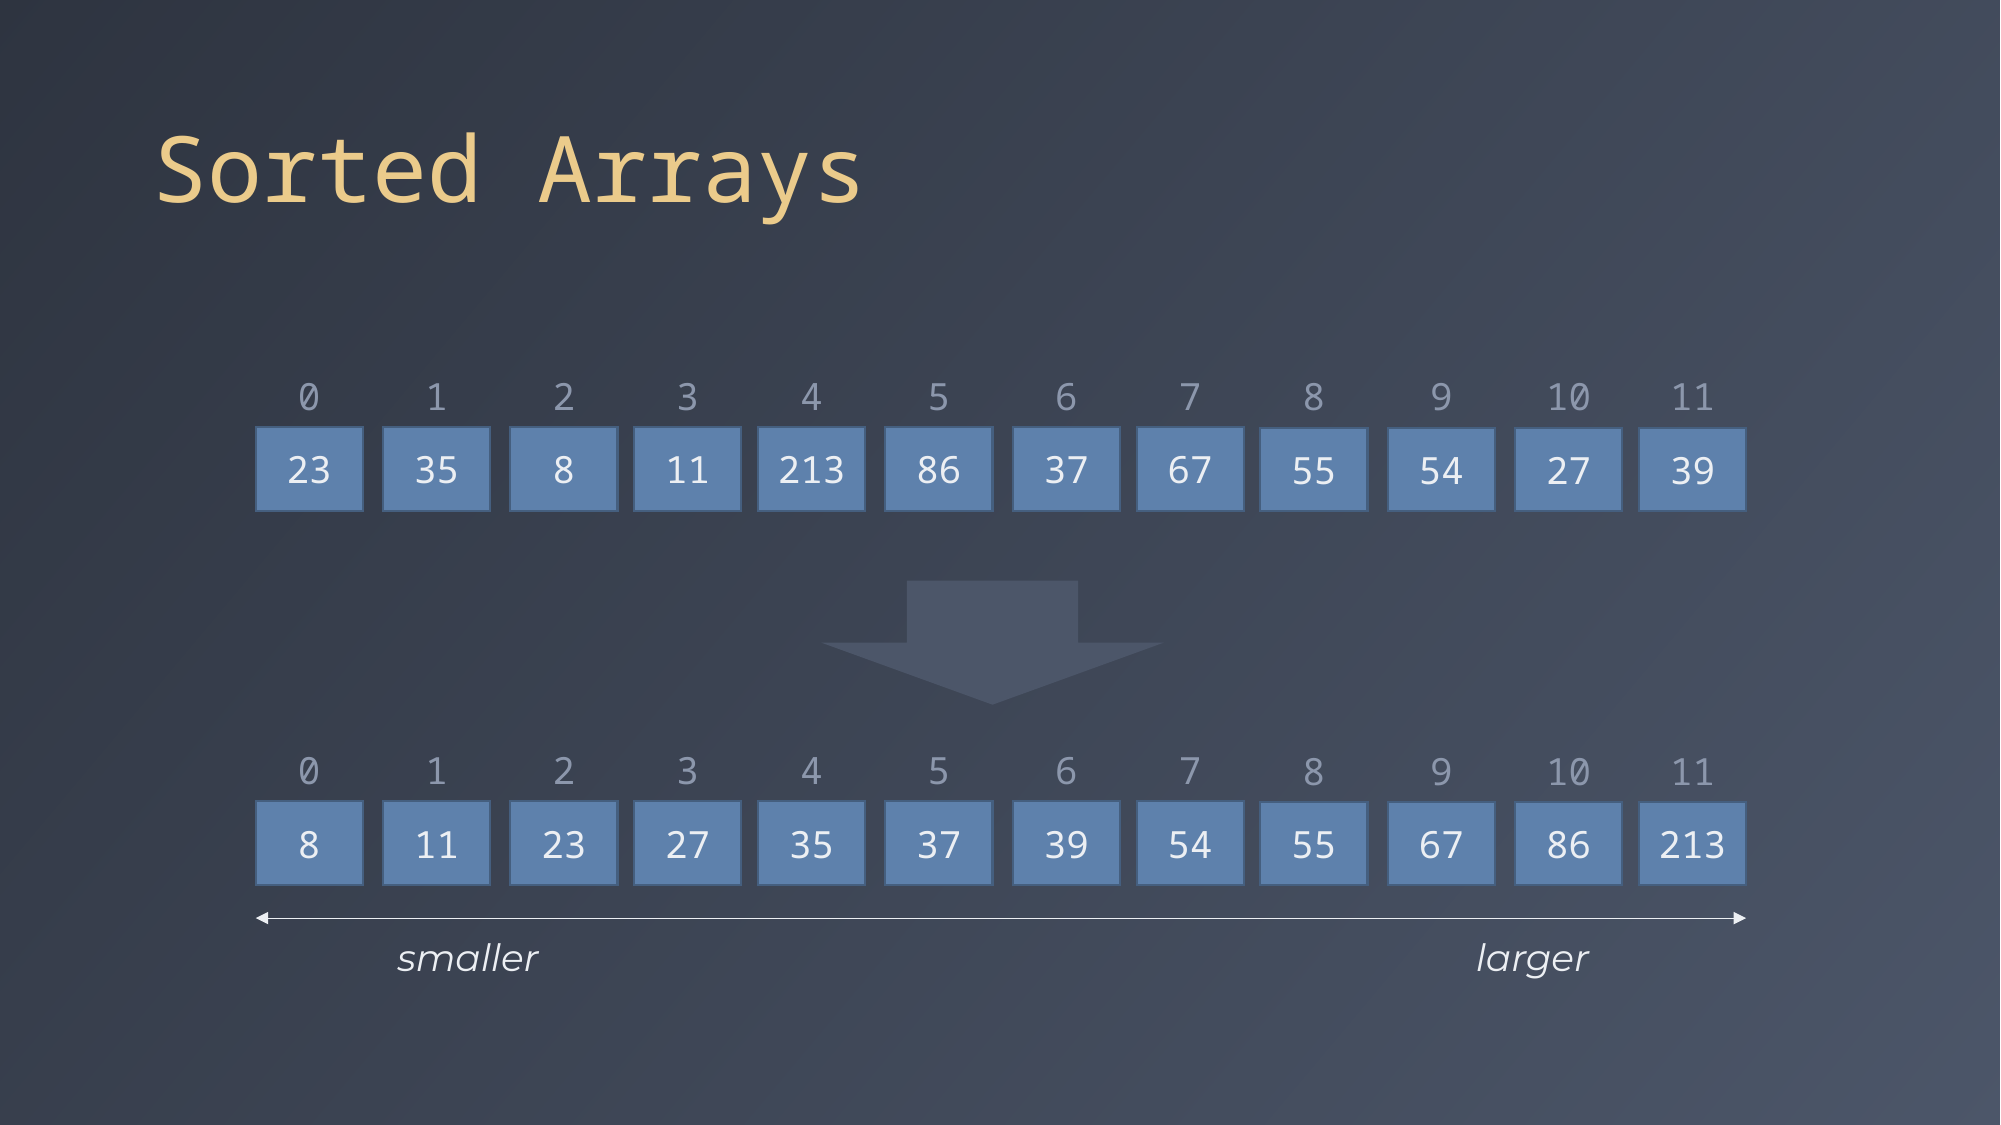

# Sorted Arrays
0
23
1
35
2
8
3
11
4
213
5
86
6
37
7
67
8
55
9
54
10
27
11
39

0
8
1
11
2
23
3
27
4
35
5
37
6
39
7
54
8
55
9
67
10
86
11
213
smaller
larger